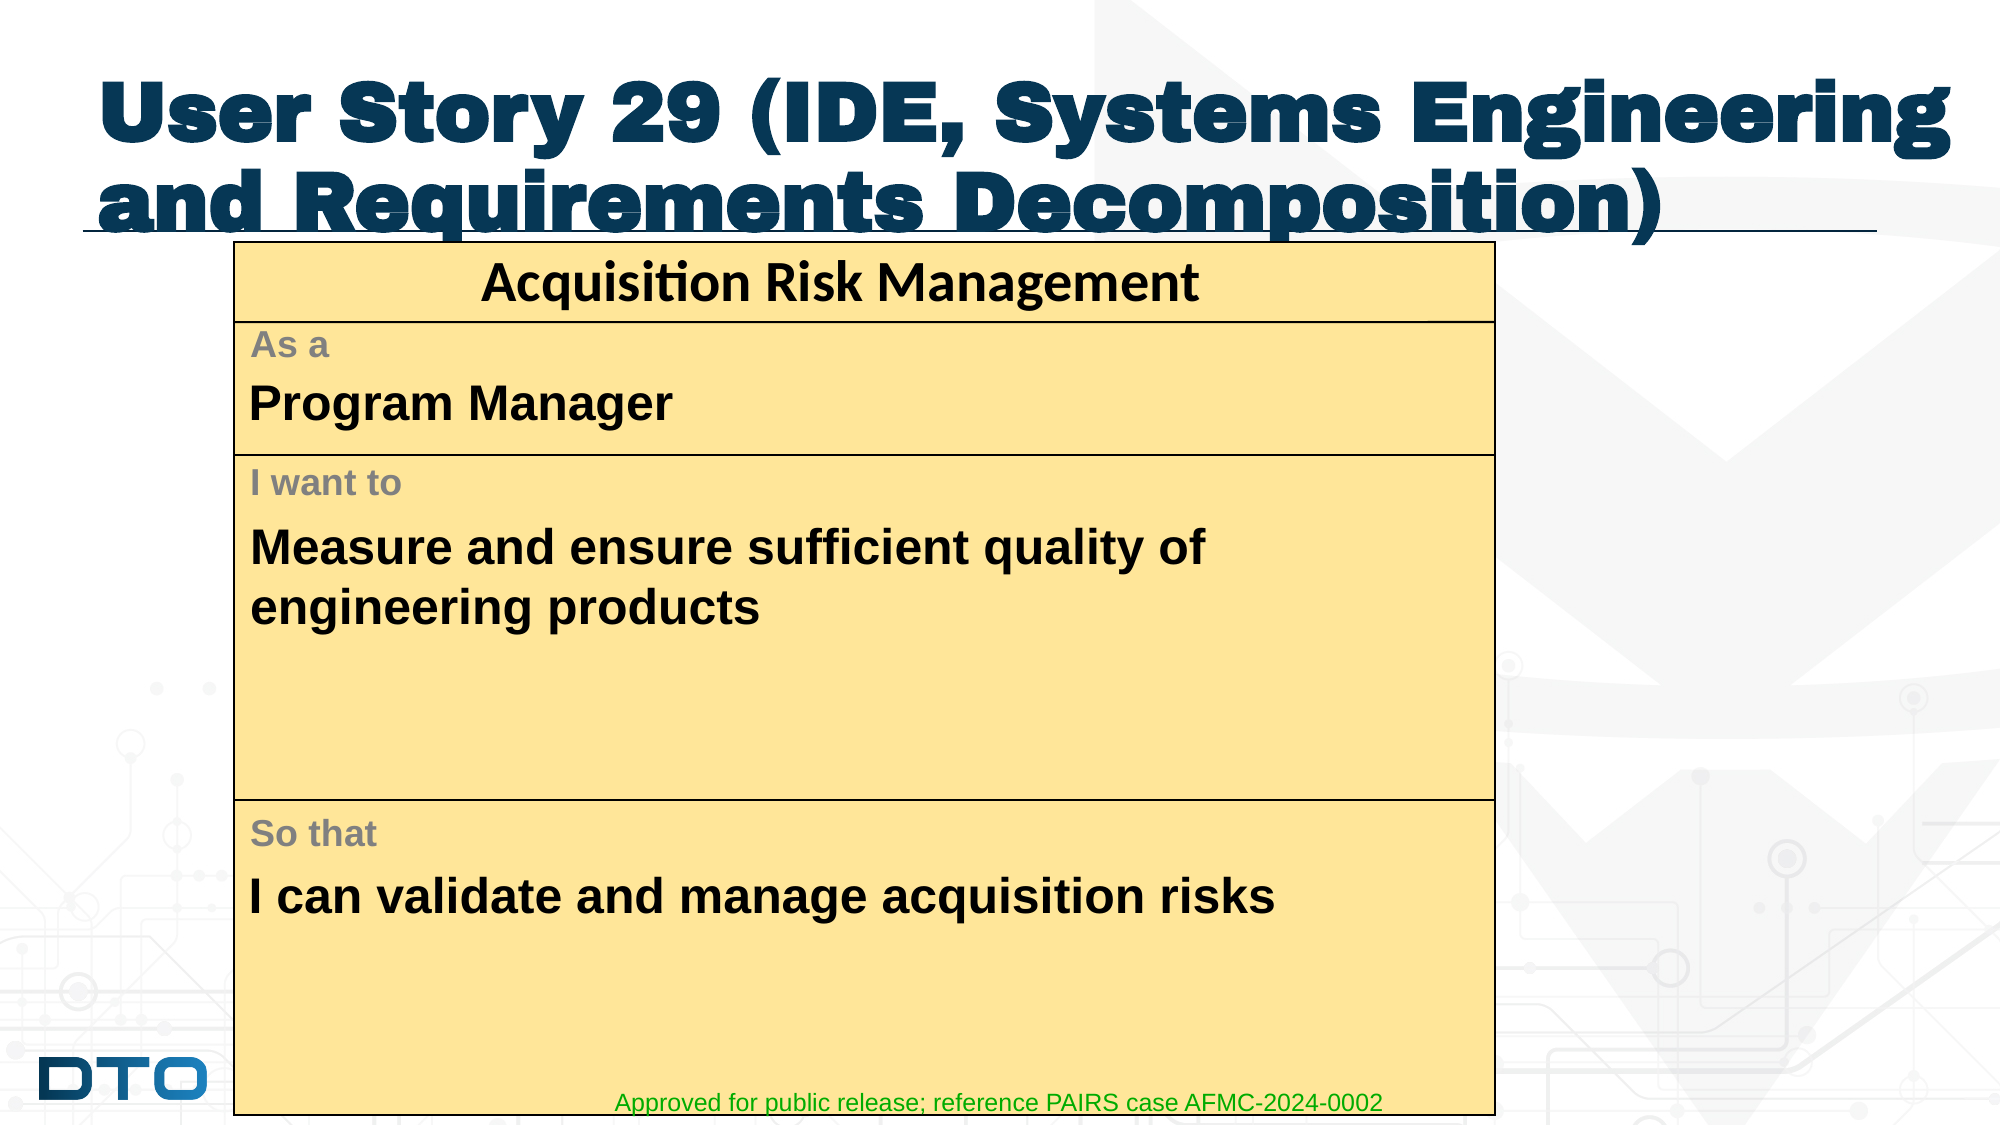

# User Story 29 (IDE, Systems Engineering and Requirements Decomposition)
Acquisition Risk Management

As a
Program Manager
I want to
Measure and ensure sufficient quality of engineering products
So that
I can validate and manage acquisition risks
Approved for public release; reference PAIRS case AFMC-2024-0002